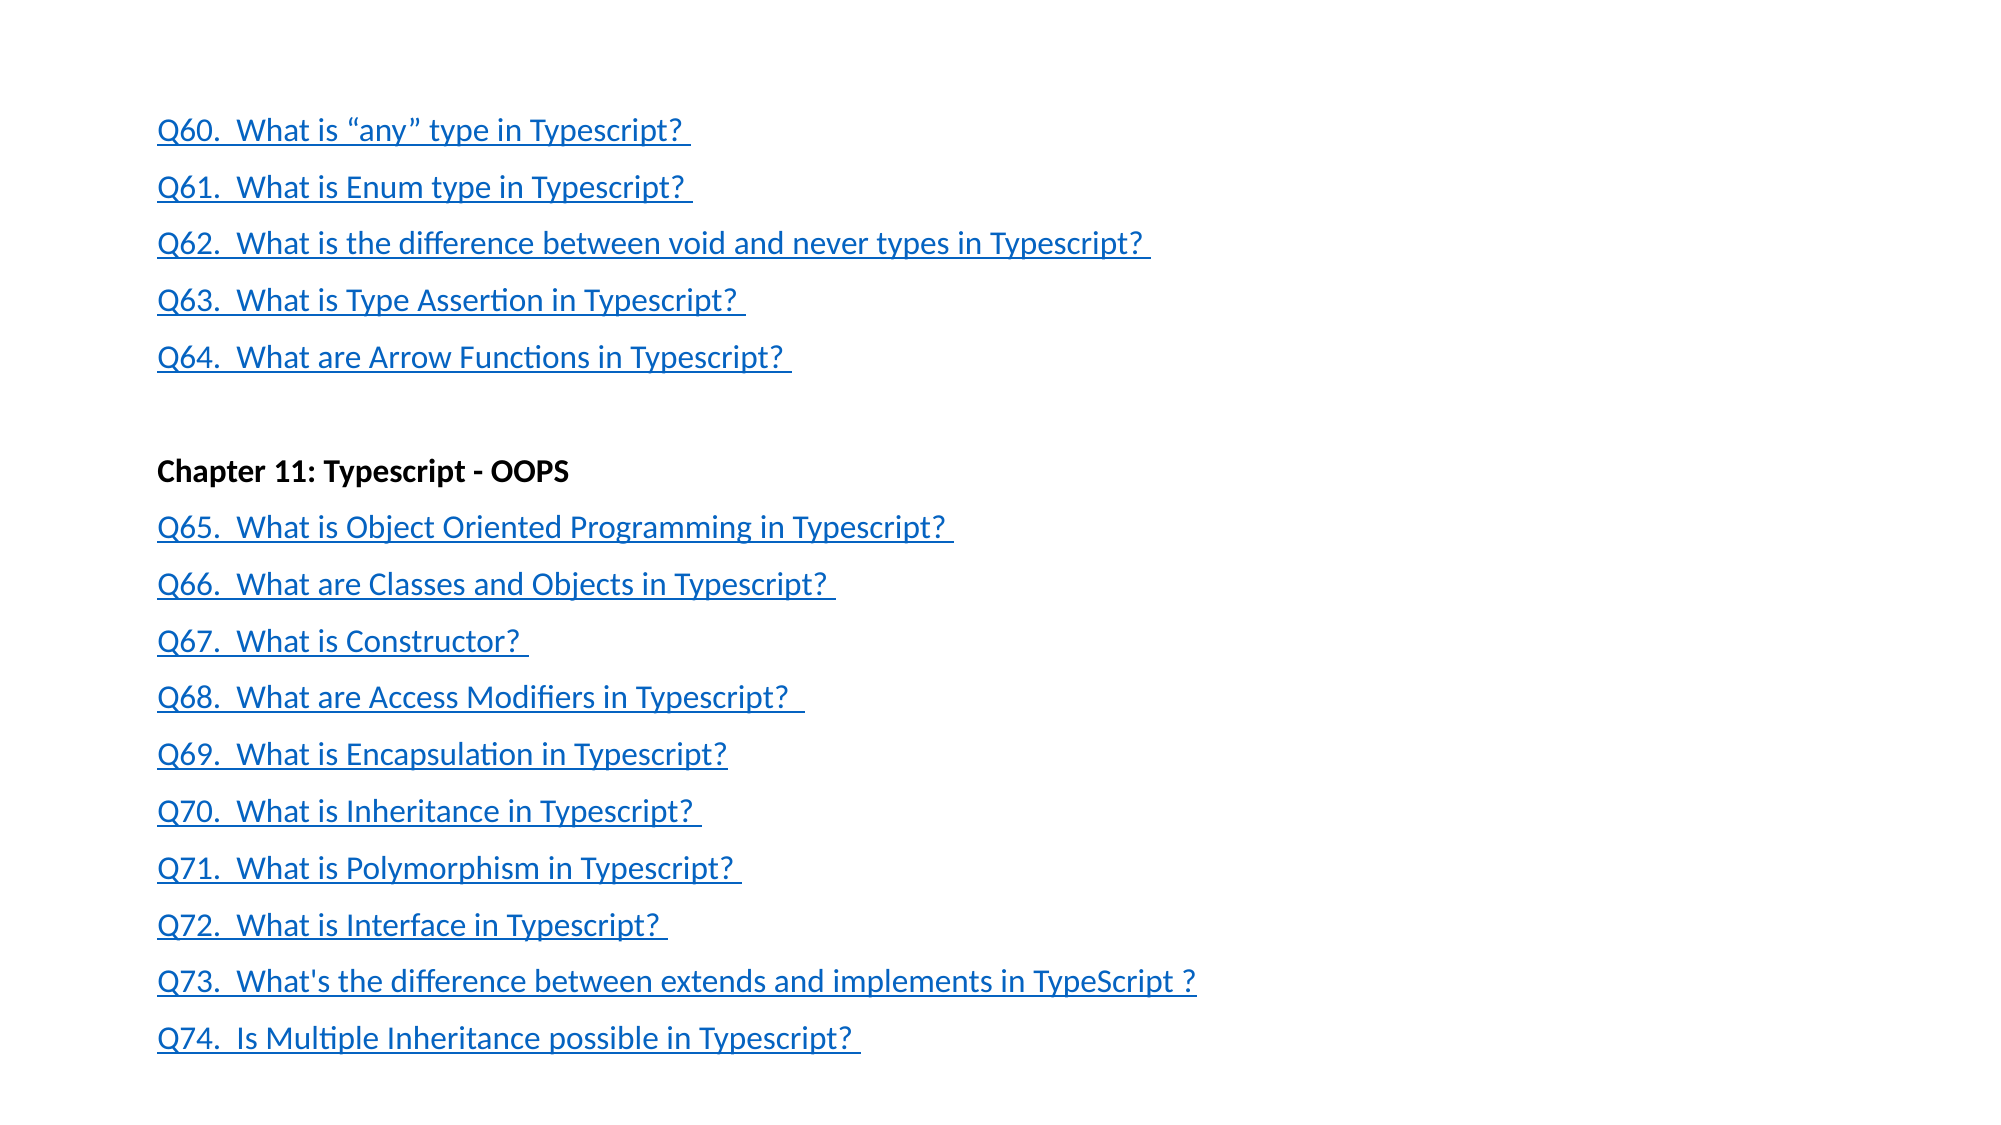

Q60.  What is “any” type in Typescript?
Q61.  What is Enum type in Typescript?
Q62.  What is the difference between void and never types in Typescript?
Q63.  What is Type Assertion in Typescript?
Q64.  What are Arrow Functions in Typescript?

Chapter 11: Typescript - OOPS
Q65.  What is Object Oriented Programming in Typescript?
Q66.  What are Classes and Objects in Typescript?
Q67.  What is Constructor?
Q68.  What are Access Modifiers in Typescript?
Q69.  What is Encapsulation in Typescript?
Q70.  What is Inheritance in Typescript?
Q71.  What is Polymorphism in Typescript?
Q72.  What is Interface in Typescript?
Q73.  What's the difference between extends and implements in TypeScript ?
Q74.  Is Multiple Inheritance possible in Typescript?